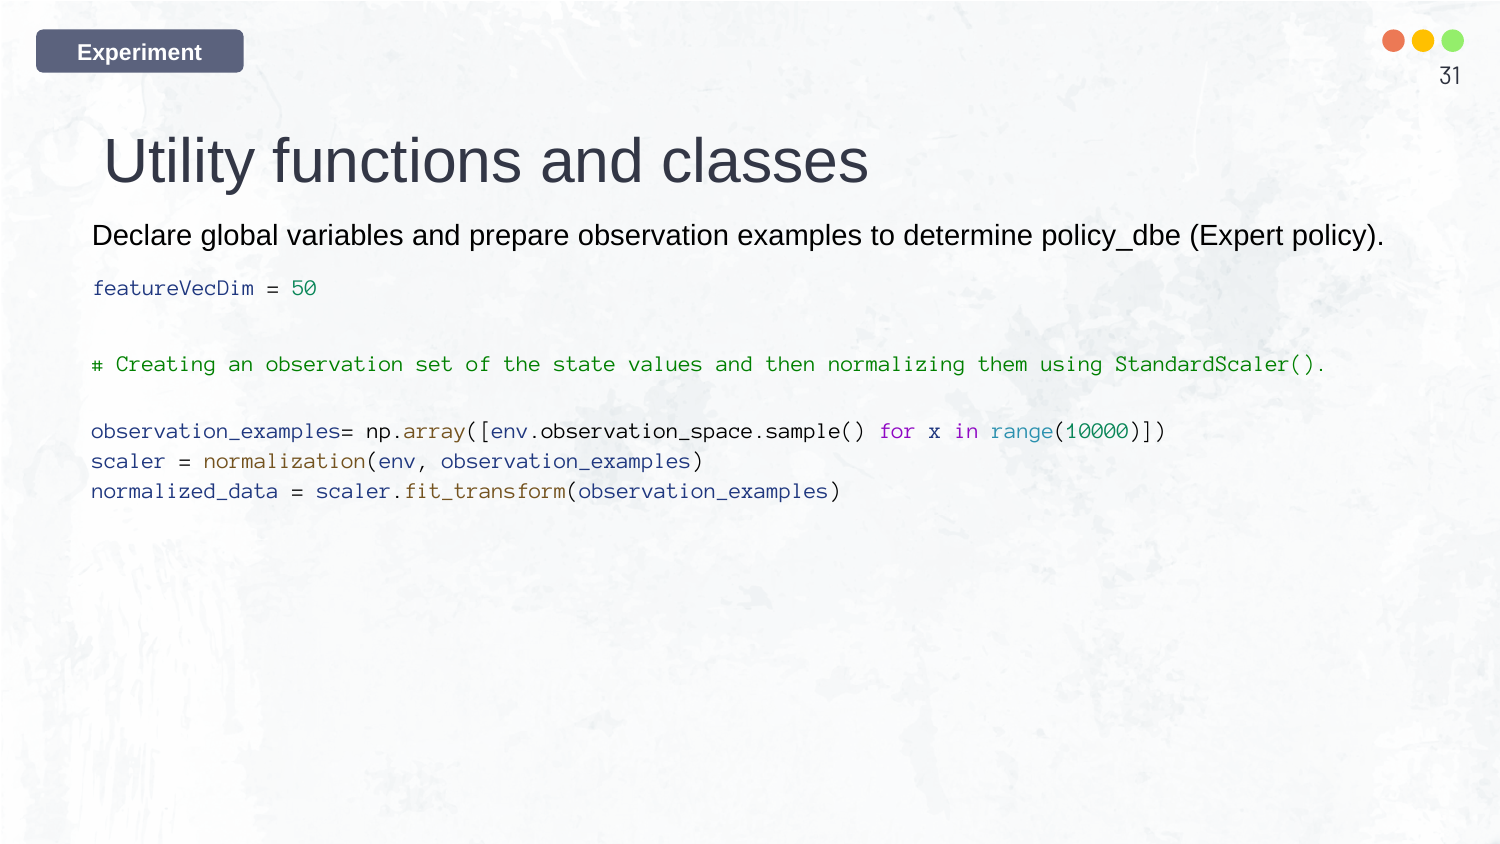

Experiment

31
# Utility functions and classes
Declare global variables and prepare observation examples to determine policy_dbe (Expert policy).
featureVecDim = 50
# Creating an observation set of the state values and then normalizing them using StandardScaler().
observation_examples= np.array([env.observation_space.sample() for x in range(10000)])
scaler = normalization(env, observation_examples)
normalized_data = scaler.fit_transform(observation_examples)
# Extract features (using RBFSampler) from the scaled data and simultaneously generate a random alpha vector (which represents the weights of the reward function to be learned).
featurizer_vector = featurizer_function(normalized_data, featureVecDim)
alpha_vec = RandomVectorGenerator(featureVecDim)
featurizer = state_featurizer(normalized_data)